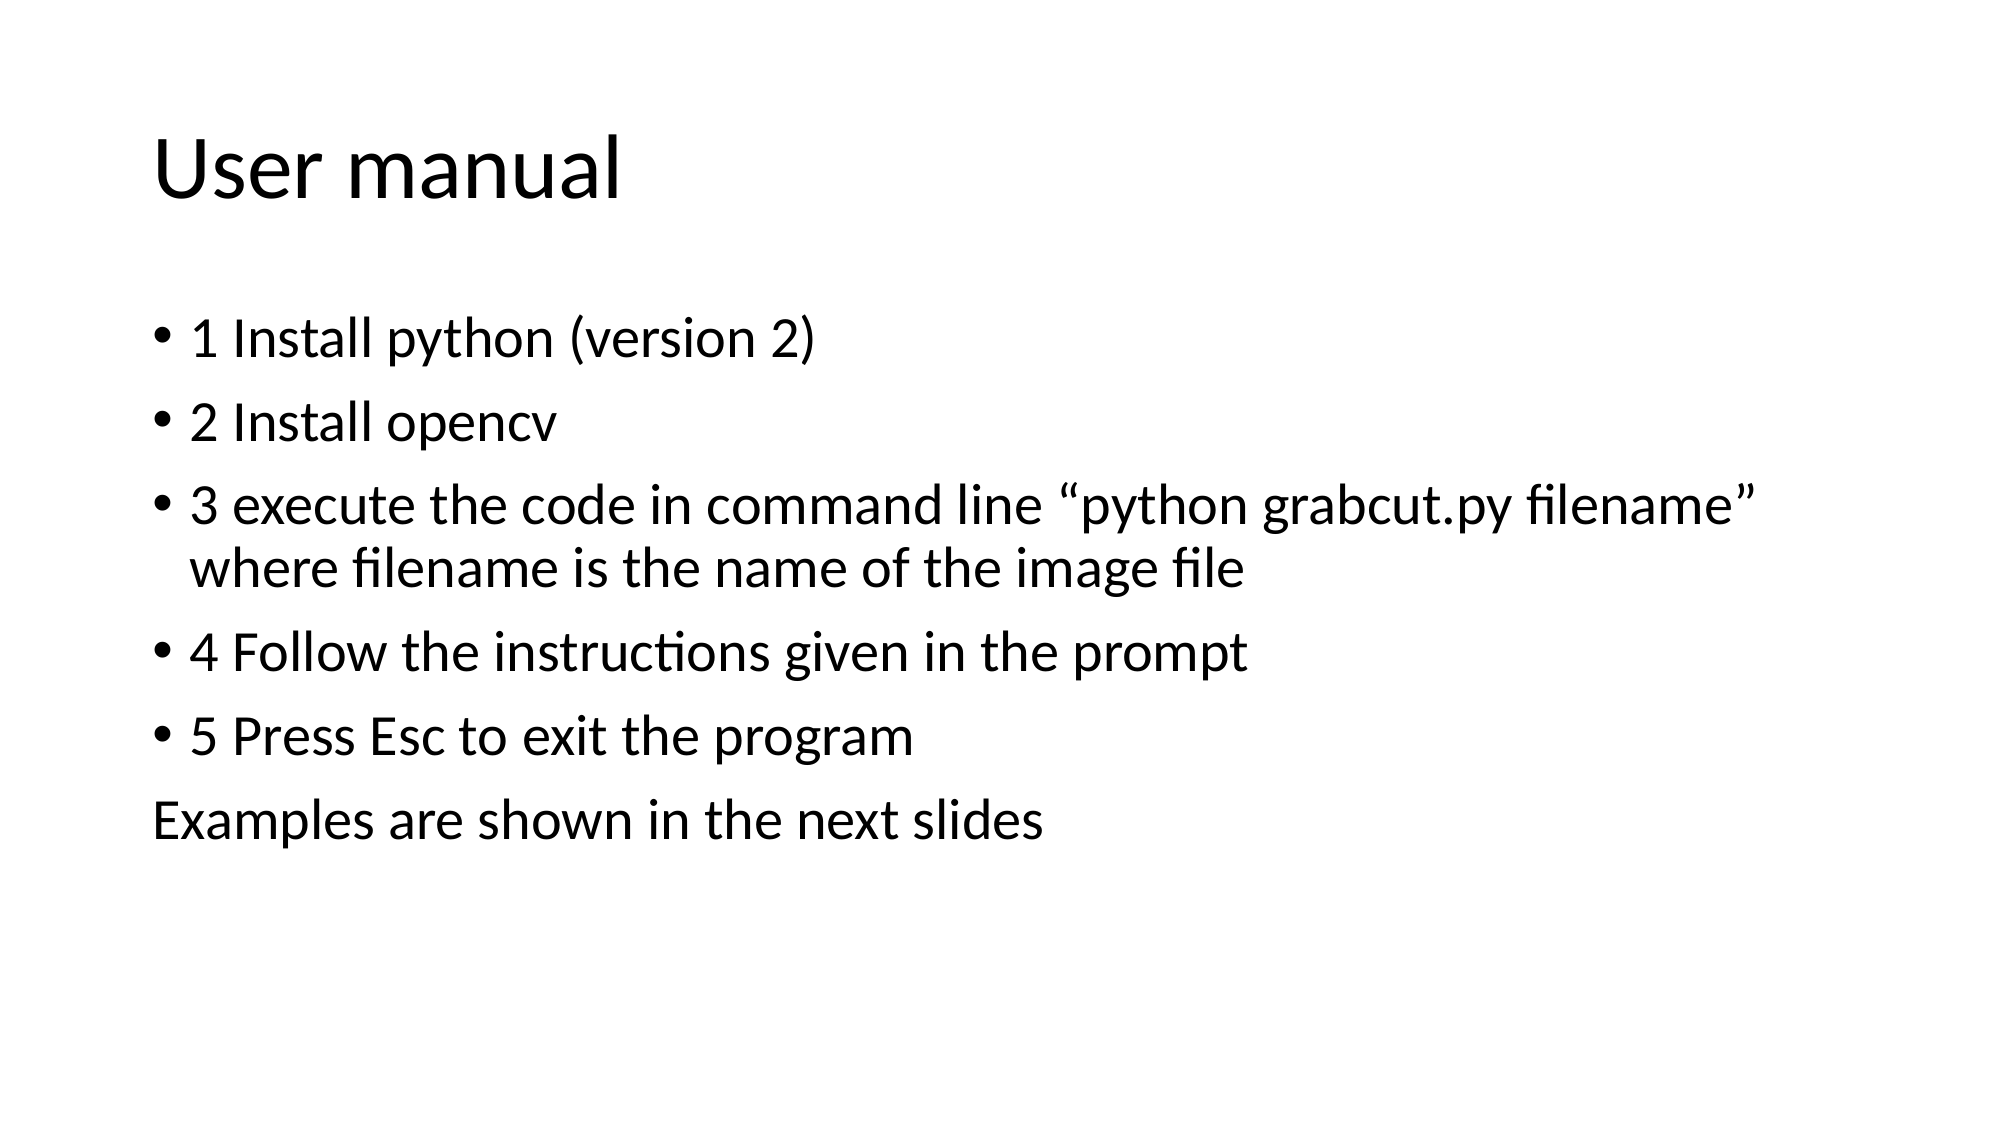

# User manual
1 Install python (version 2)
2 Install opencv
3 execute the code in command line “python grabcut.py filename” where filename is the name of the image file
4 Follow the instructions given in the prompt
5 Press Esc to exit the program
Examples are shown in the next slides